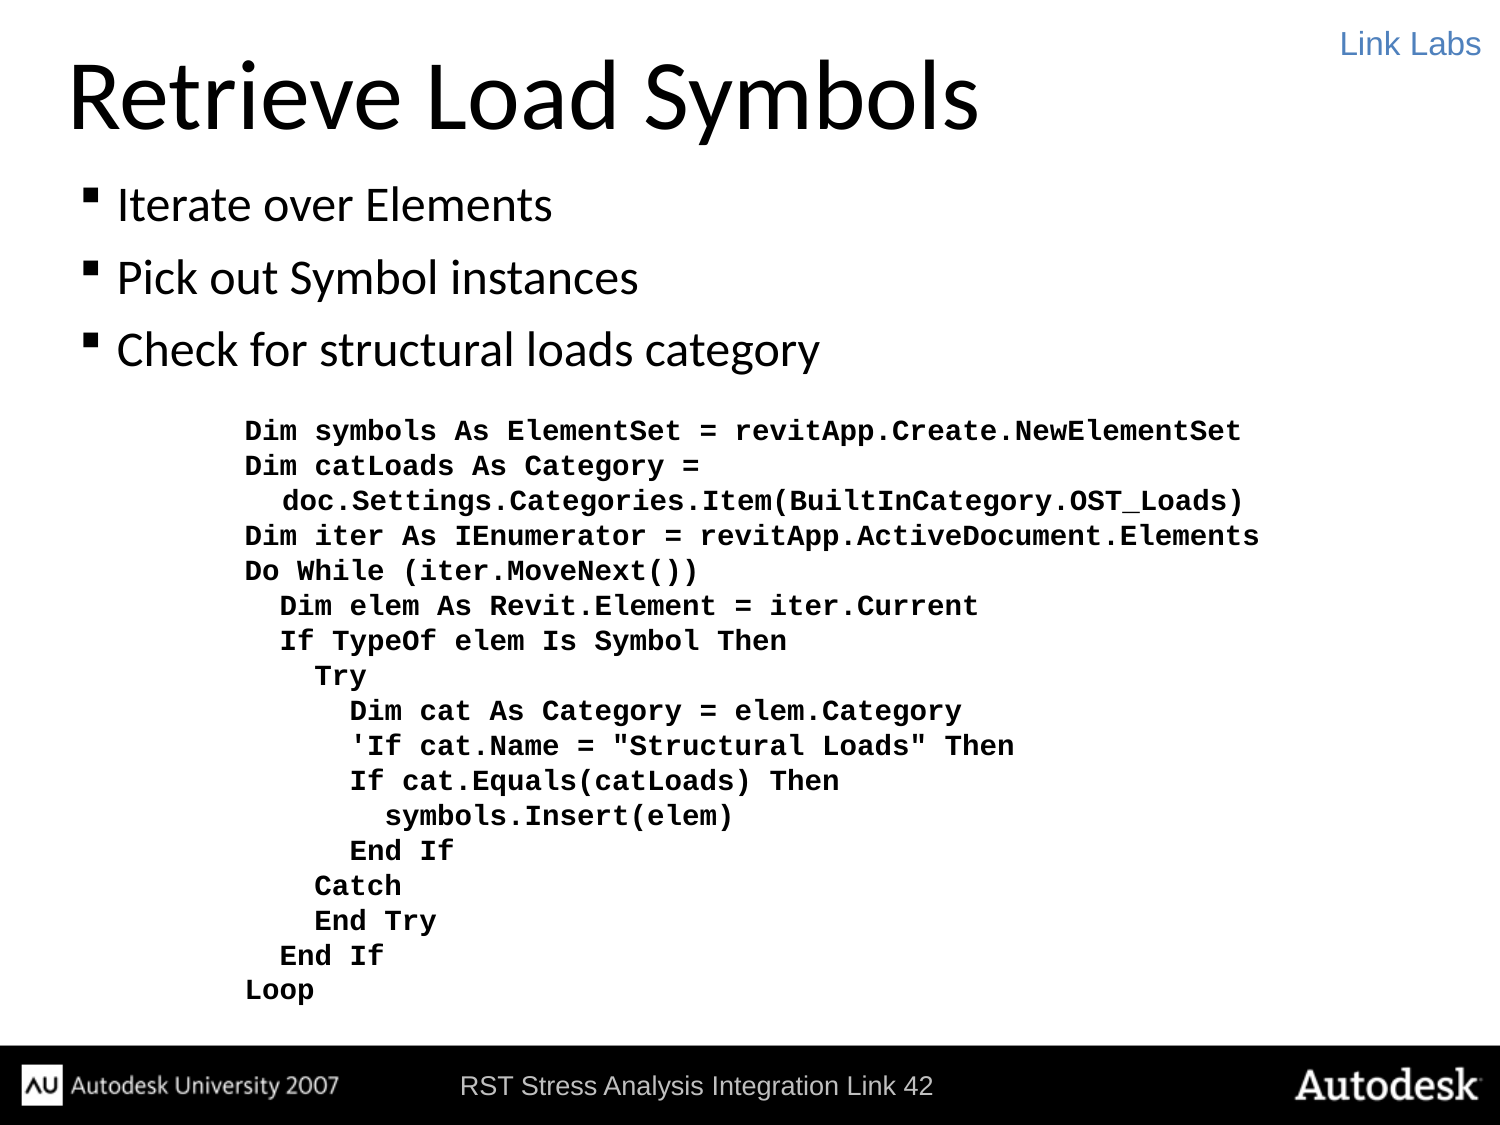

# Retrieve Load Symbols
Link Labs
Iterate over Elements
Pick out Symbol instances
Check for structural loads category

Dim symbols As ElementSet = revitApp.Create.NewElementSet
Dim catLoads As Category = doc.Settings.Categories.Item(BuiltInCategory.OST_Loads)
Dim iter As IEnumerator = revitApp.ActiveDocument.Elements
Do While (iter.MoveNext())
  Dim elem As Revit.Element = iter.Current
  If TypeOf elem Is Symbol Then
    Try
      Dim cat As Category = elem.Category
      'If cat.Name = "Structural Loads" Then
      If cat.Equals(catLoads) Then
        symbols.Insert(elem)
      End If
    Catch
    End Try
  End If
Loop